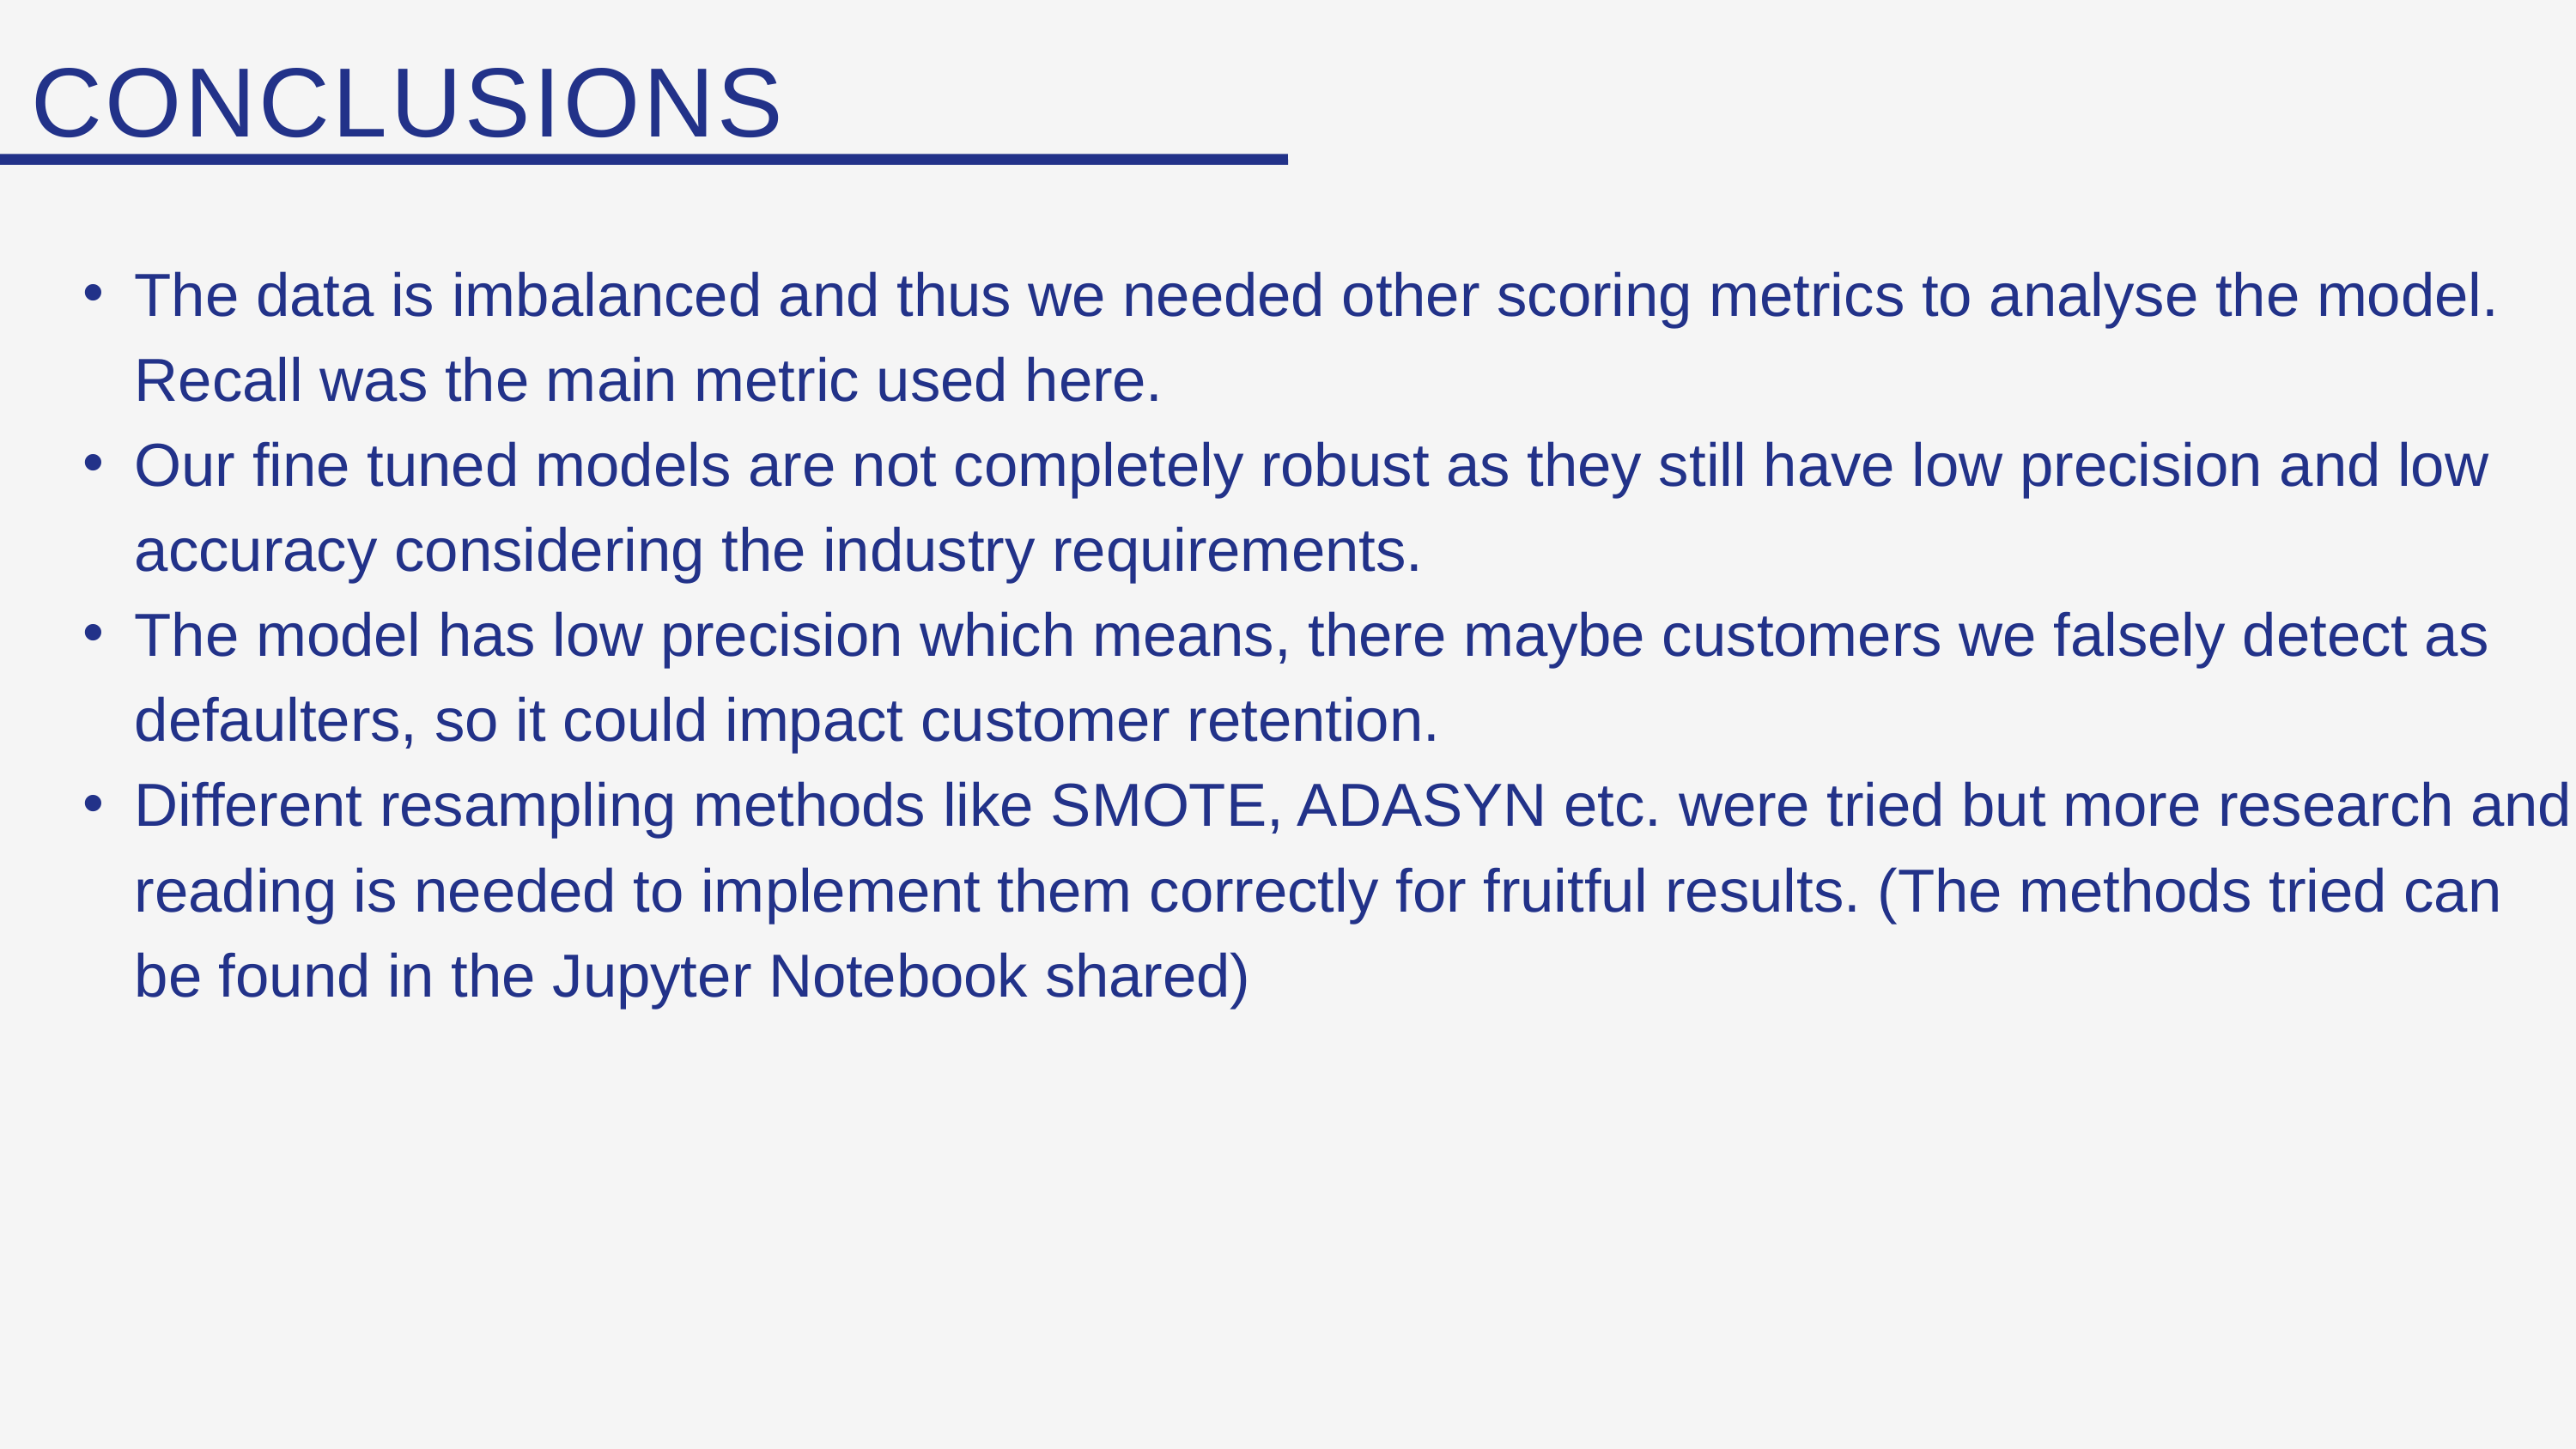

CONCLUSIONS

The data is imbalanced and thus we needed other scoring metrics to analyse the model. Recall was the main metric used here.
Our fine tuned models are not completely robust as they still have low precision and low accuracy considering the industry requirements.
The model has low precision which means, there maybe customers we falsely detect as defaulters, so it could impact customer retention.
Different resampling methods like SMOTE, ADASYN etc. were tried but more research and reading is needed to implement them correctly for fruitful results. (The methods tried can be found in the Jupyter Notebook shared)